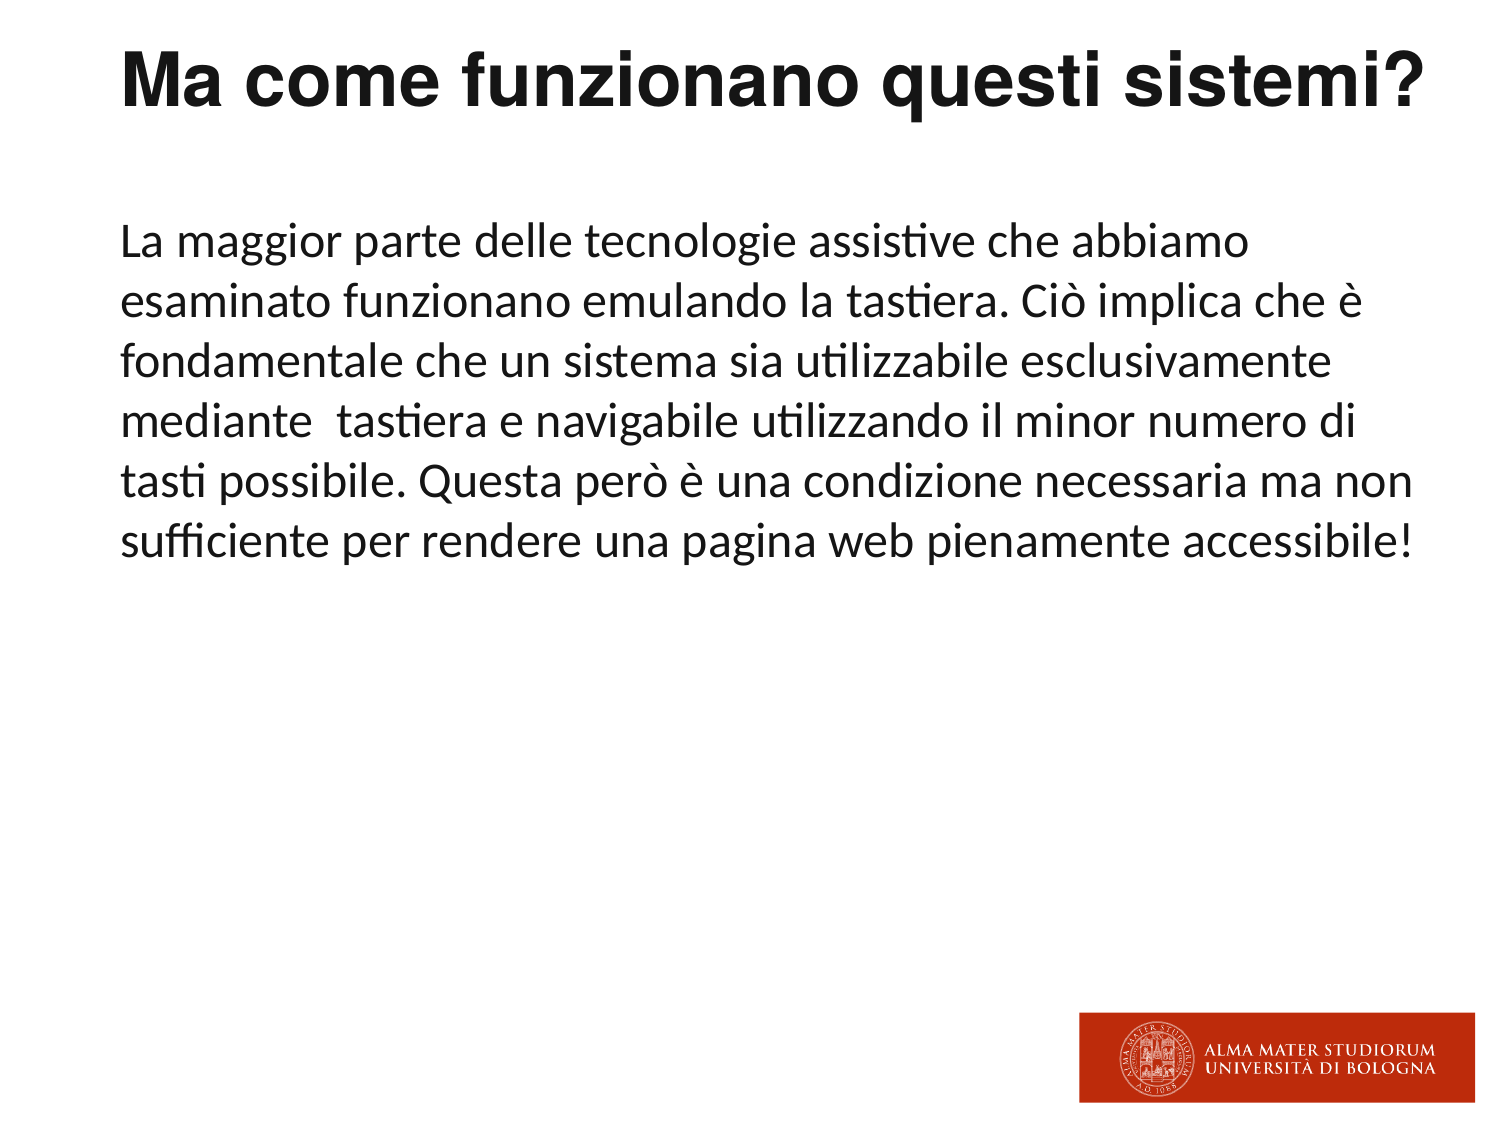

# Ma come funzionano questi sistemi?
La maggior parte delle tecnologie assistive che abbiamo esaminato funzionano emulando la tastiera. Ciò implica che è fondamentale che un sistema sia utilizzabile esclusivamente mediante  tastiera e navigabile utilizzando il minor numero di tasti possibile. Questa però è una condizione necessaria ma non sufficiente per rendere una pagina web pienamente accessibile!